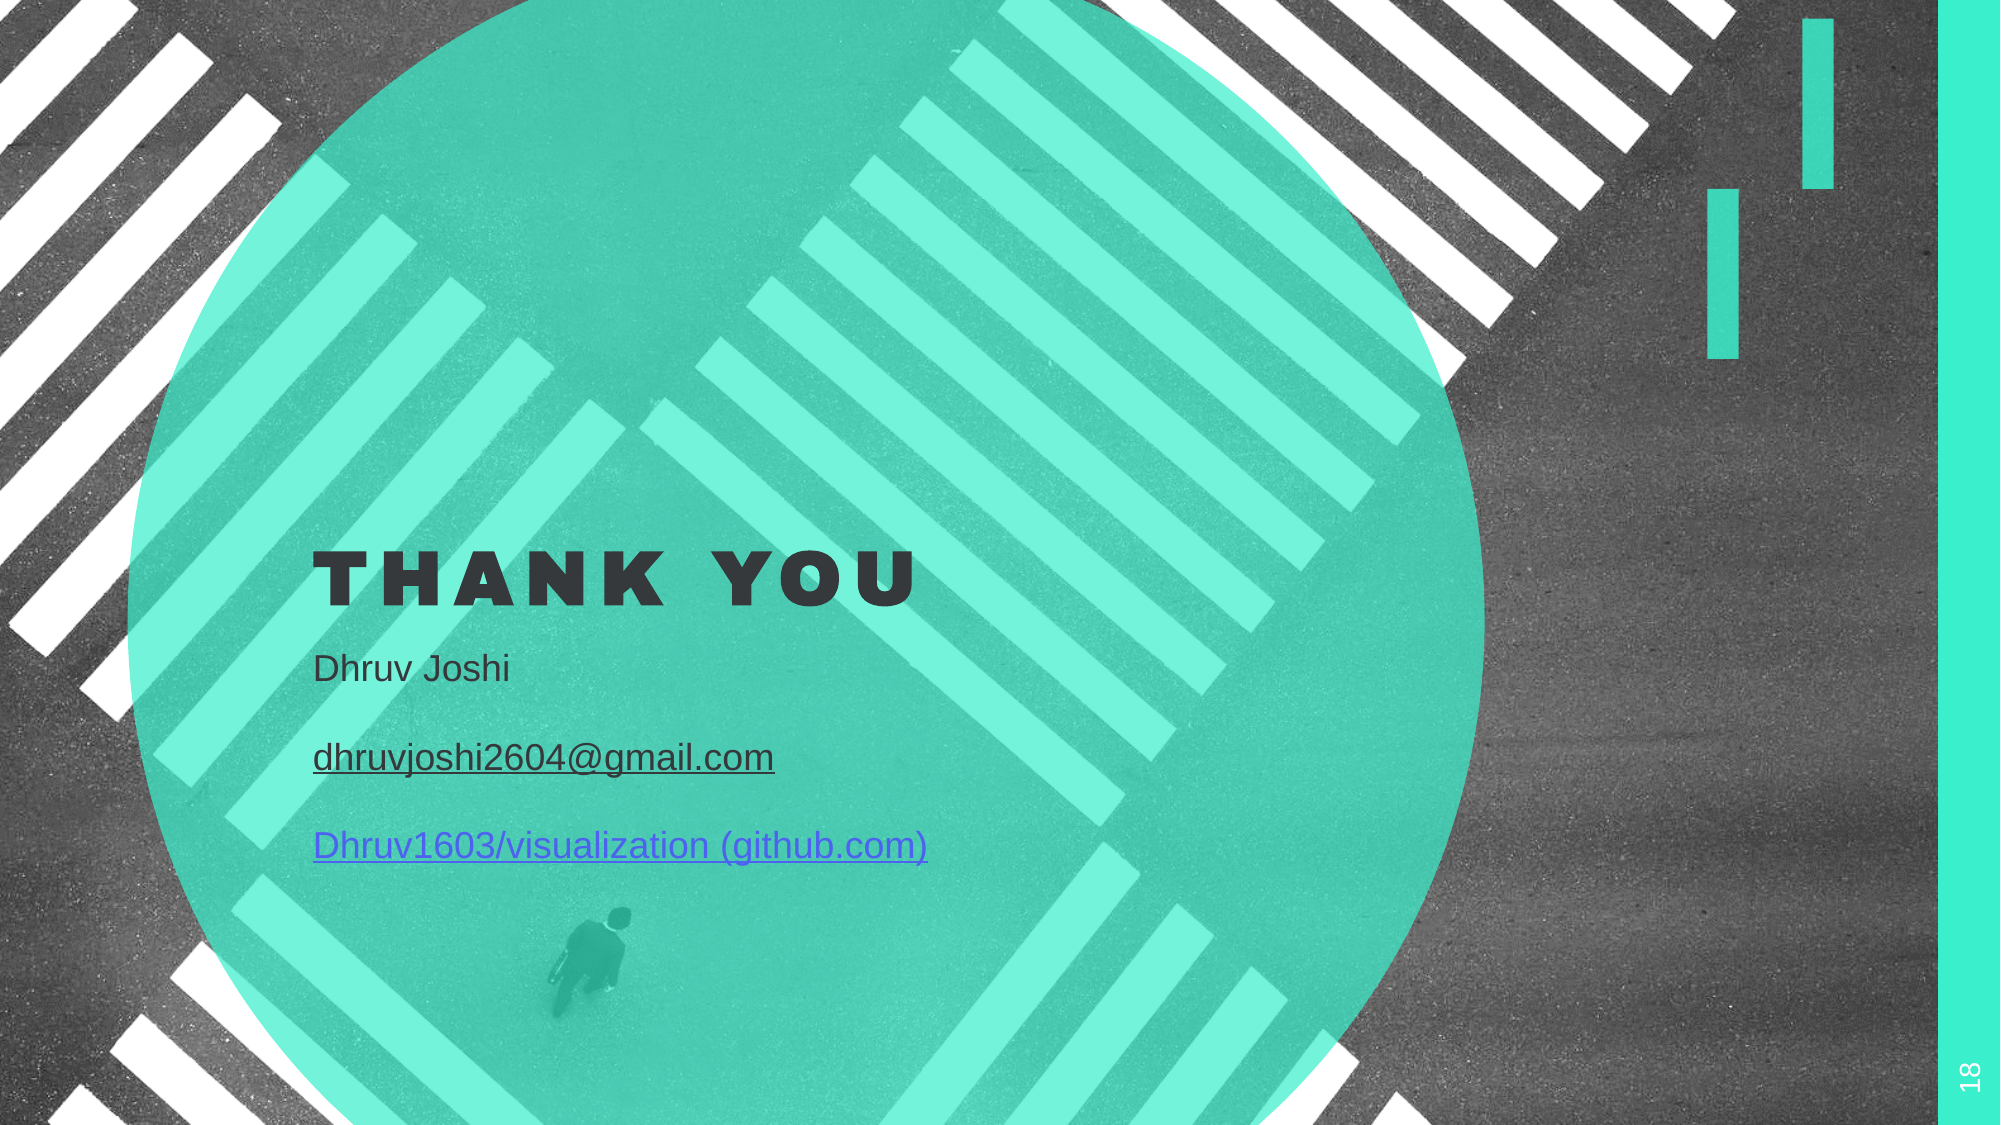

# THANK YOU
Dhruv Joshi
dhruvjoshi2604@gmail.com
Dhruv1603/visualization (github.com)

18